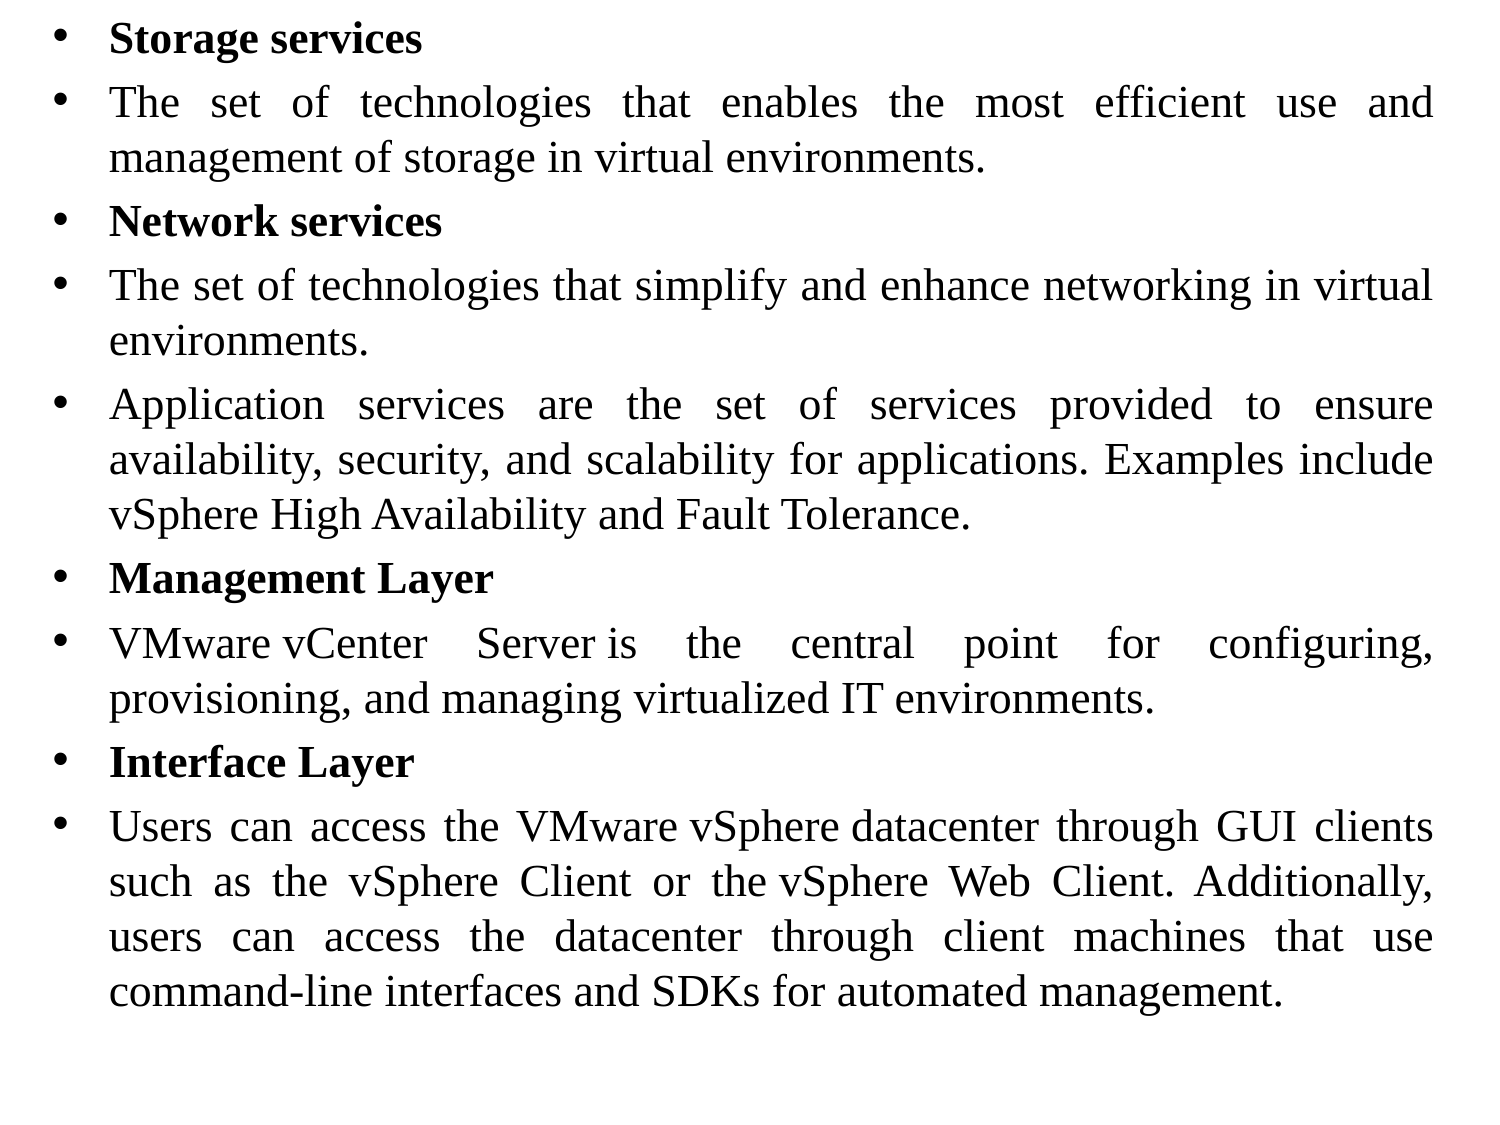

Storage services
The set of technologies that enables the most efficient use and management of storage in virtual environments.
Network services
The set of technologies that simplify and enhance networking in virtual environments.
Application services are the set of services provided to ensure availability, security, and scalability for applications. Examples include vSphere High Availability and Fault Tolerance.
Management Layer
VMware vCenter Server is the central point for configuring, provisioning, and managing virtualized IT environments.
Interface Layer
Users can access the VMware vSphere datacenter through GUI clients such as the vSphere Client or the vSphere Web Client. Additionally, users can access the datacenter through client machines that use command-line interfaces and SDKs for automated management.